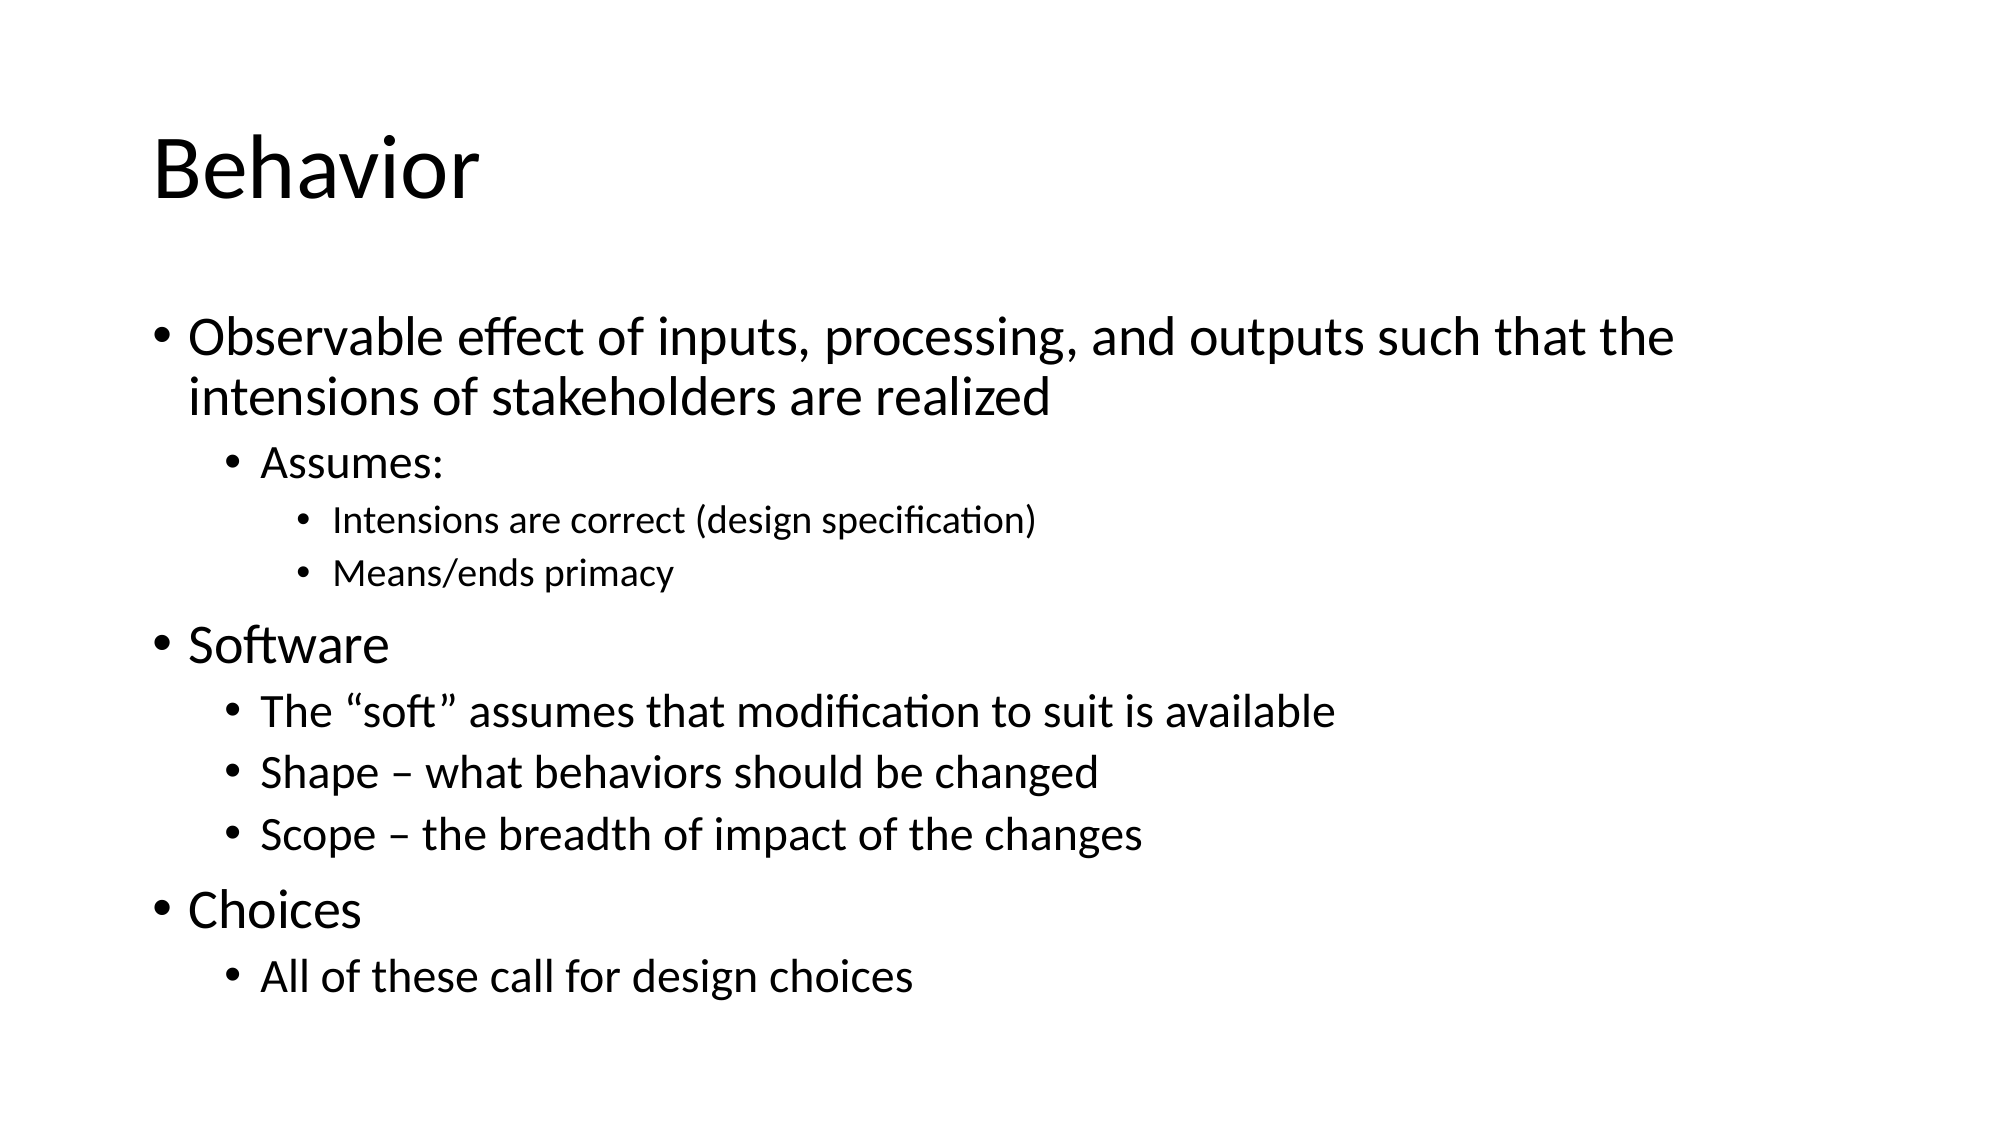

# Behavior
Observable effect of inputs, processing, and outputs such that the intensions of stakeholders are realized
Assumes:
Intensions are correct (design specification)
Means/ends primacy
Software
The “soft” assumes that modification to suit is available
Shape – what behaviors should be changed
Scope – the breadth of impact of the changes
Choices
All of these call for design choices